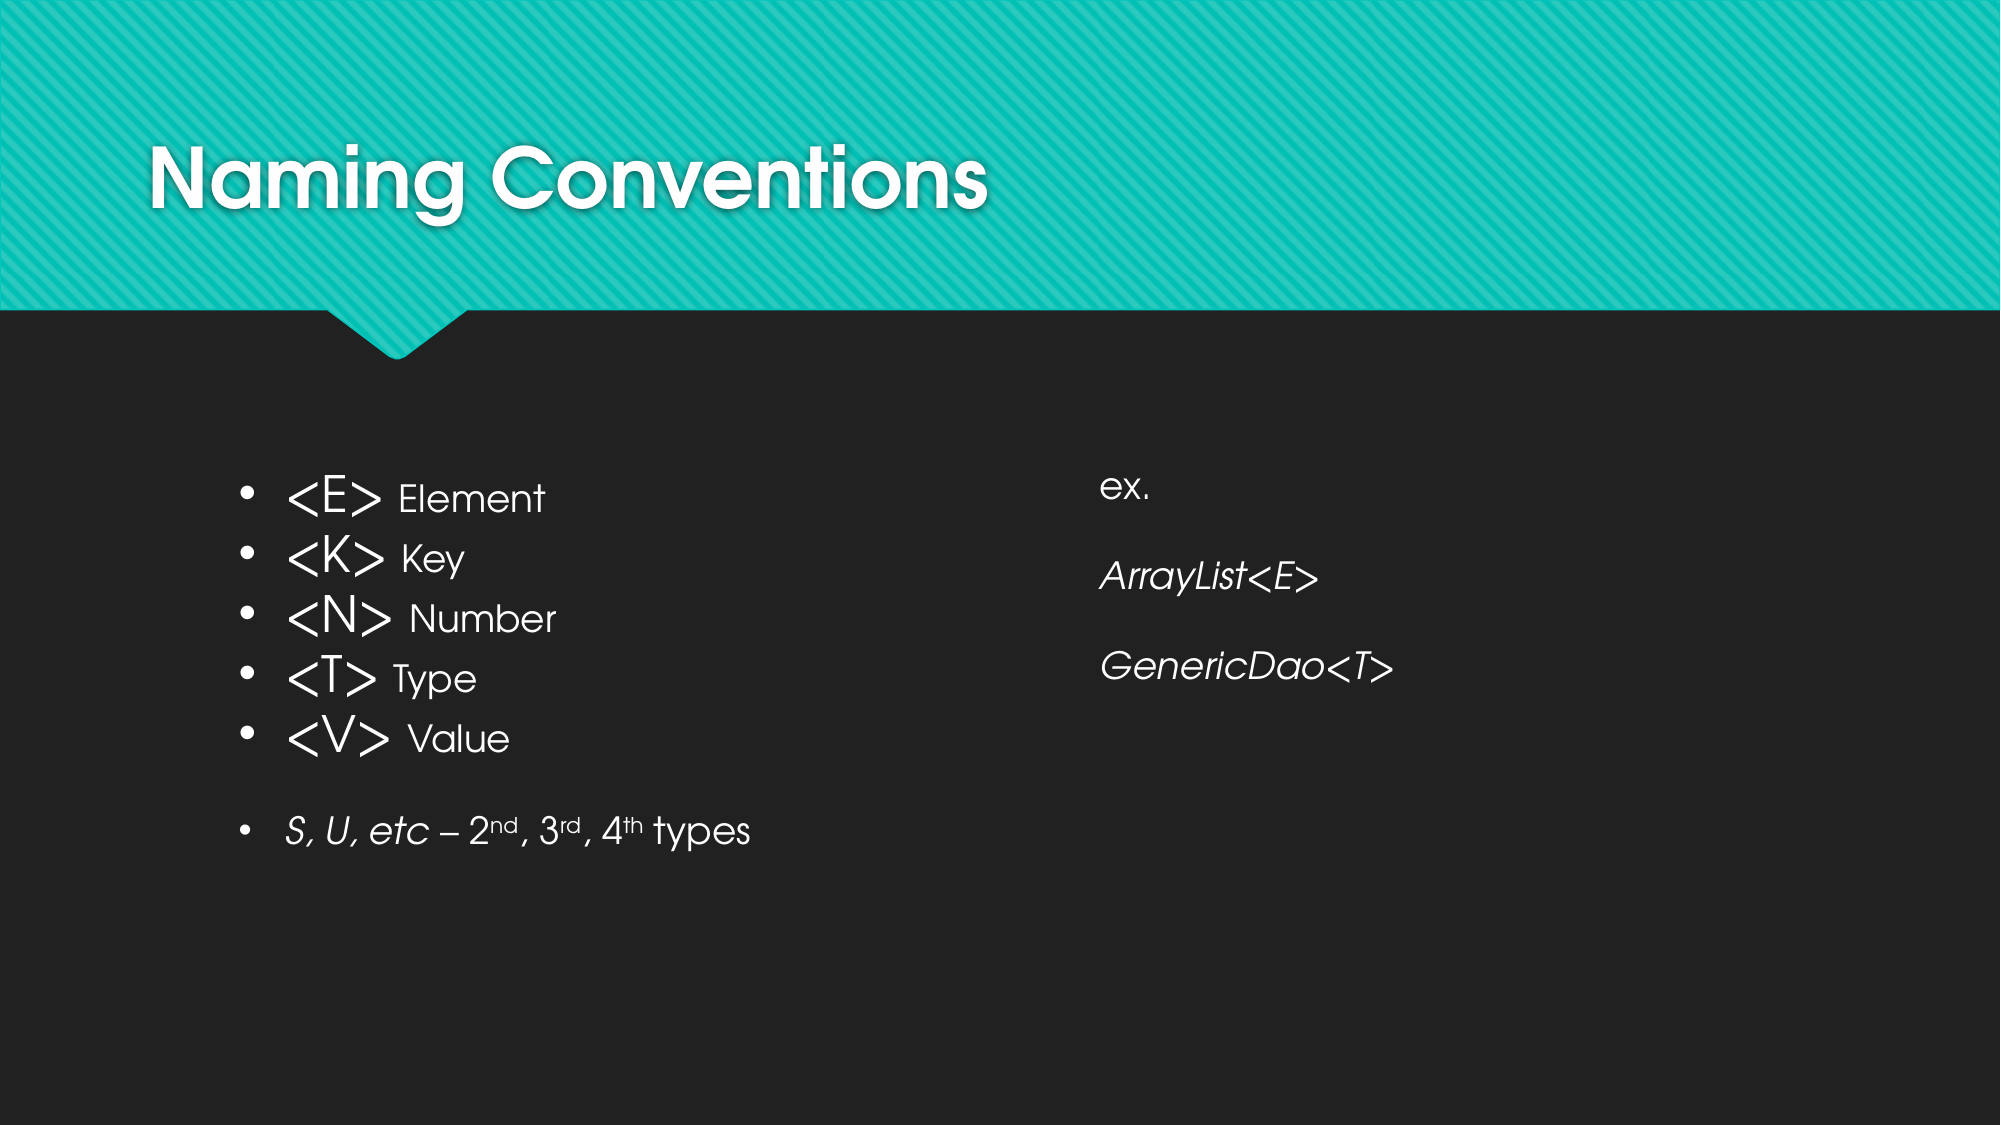

# Naming Conventions
<E> Element
<K> Key
<N> Number
<T> Type
<V> Value

S, U, etc – 2nd, 3rd, 4th types
ex.
ArrayList<E>

GenericDao<T>